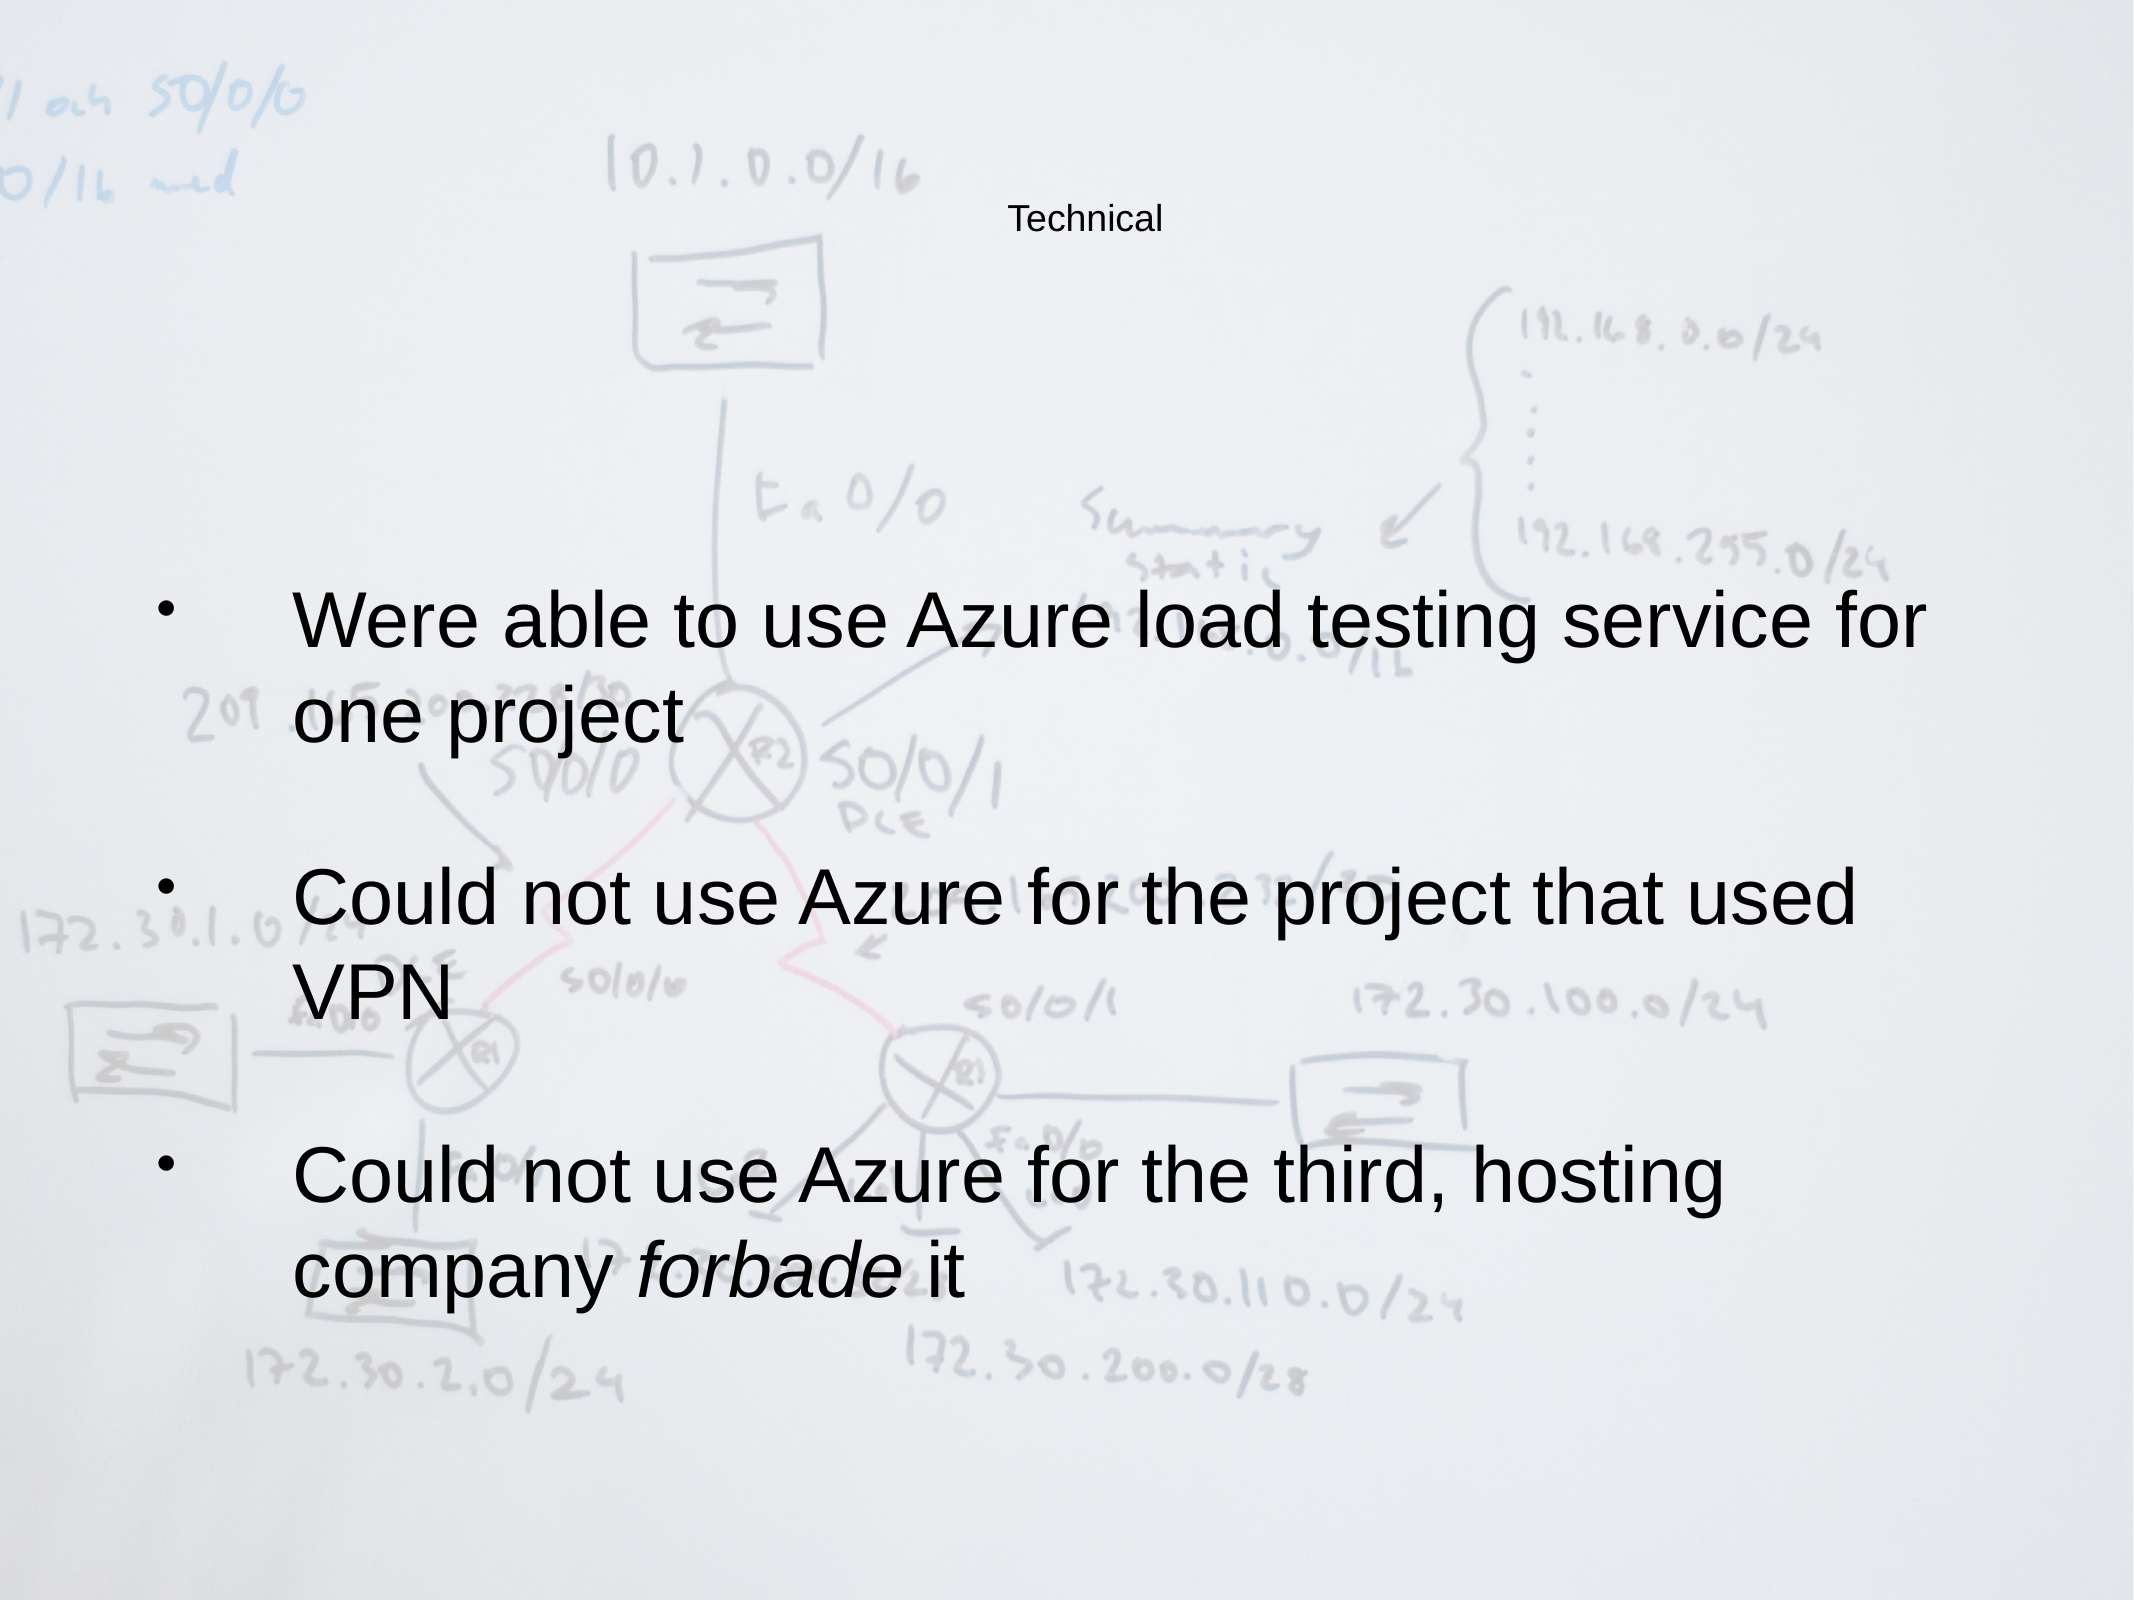

# Technical
Were able to use Azure load testing service for one project
Could not use Azure for the project that used VPN
Could not use Azure for the third, hosting company forbade it